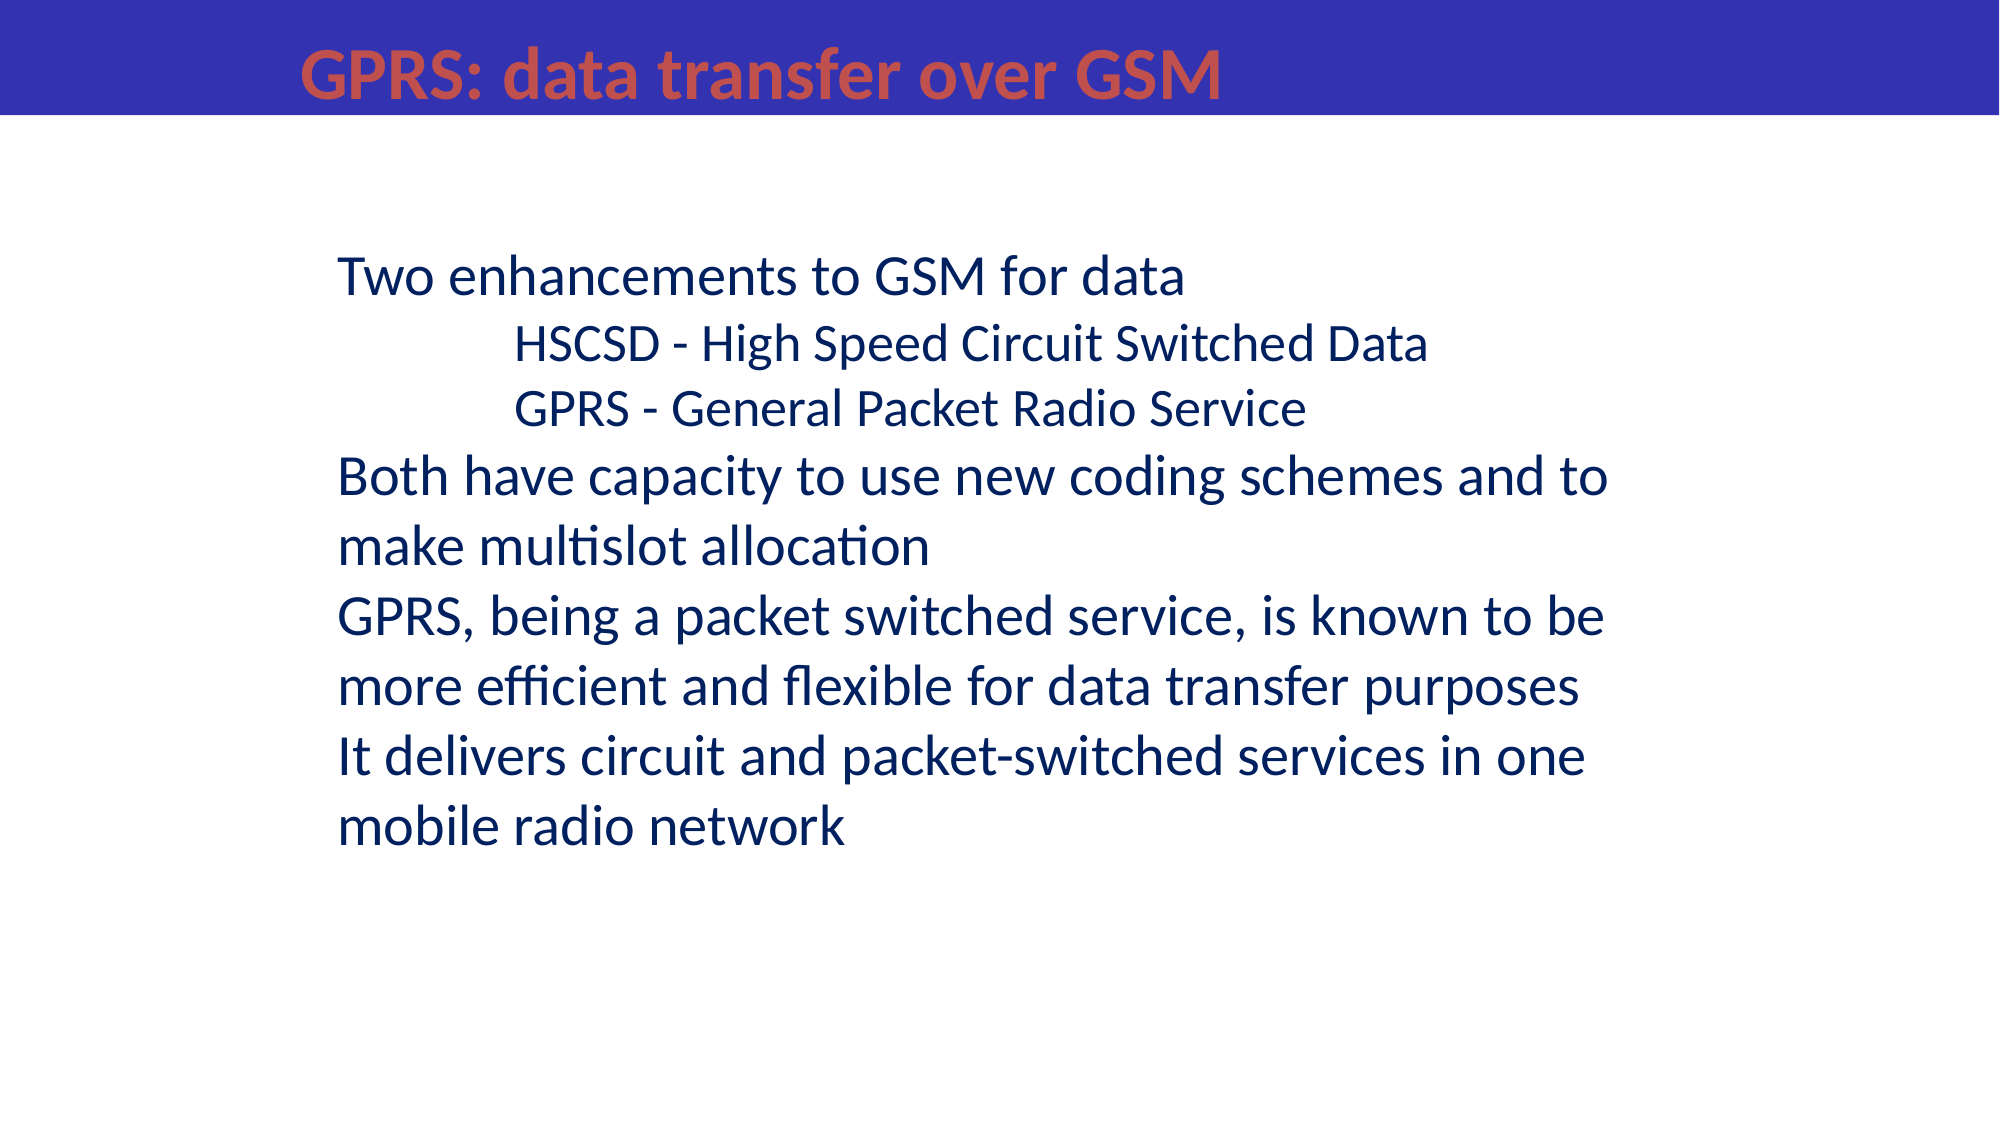

# GPRS: data transfer over GSM
Two enhancements to GSM for data
HSCSD - High Speed Circuit Switched Data
GPRS - General Packet Radio Service
Both have capacity to use new coding schemes and to make multislot allocation
GPRS, being a packet switched service, is known to be more efficient and flexible for data transfer purposes
It delivers circuit and packet-switched services in one mobile radio network